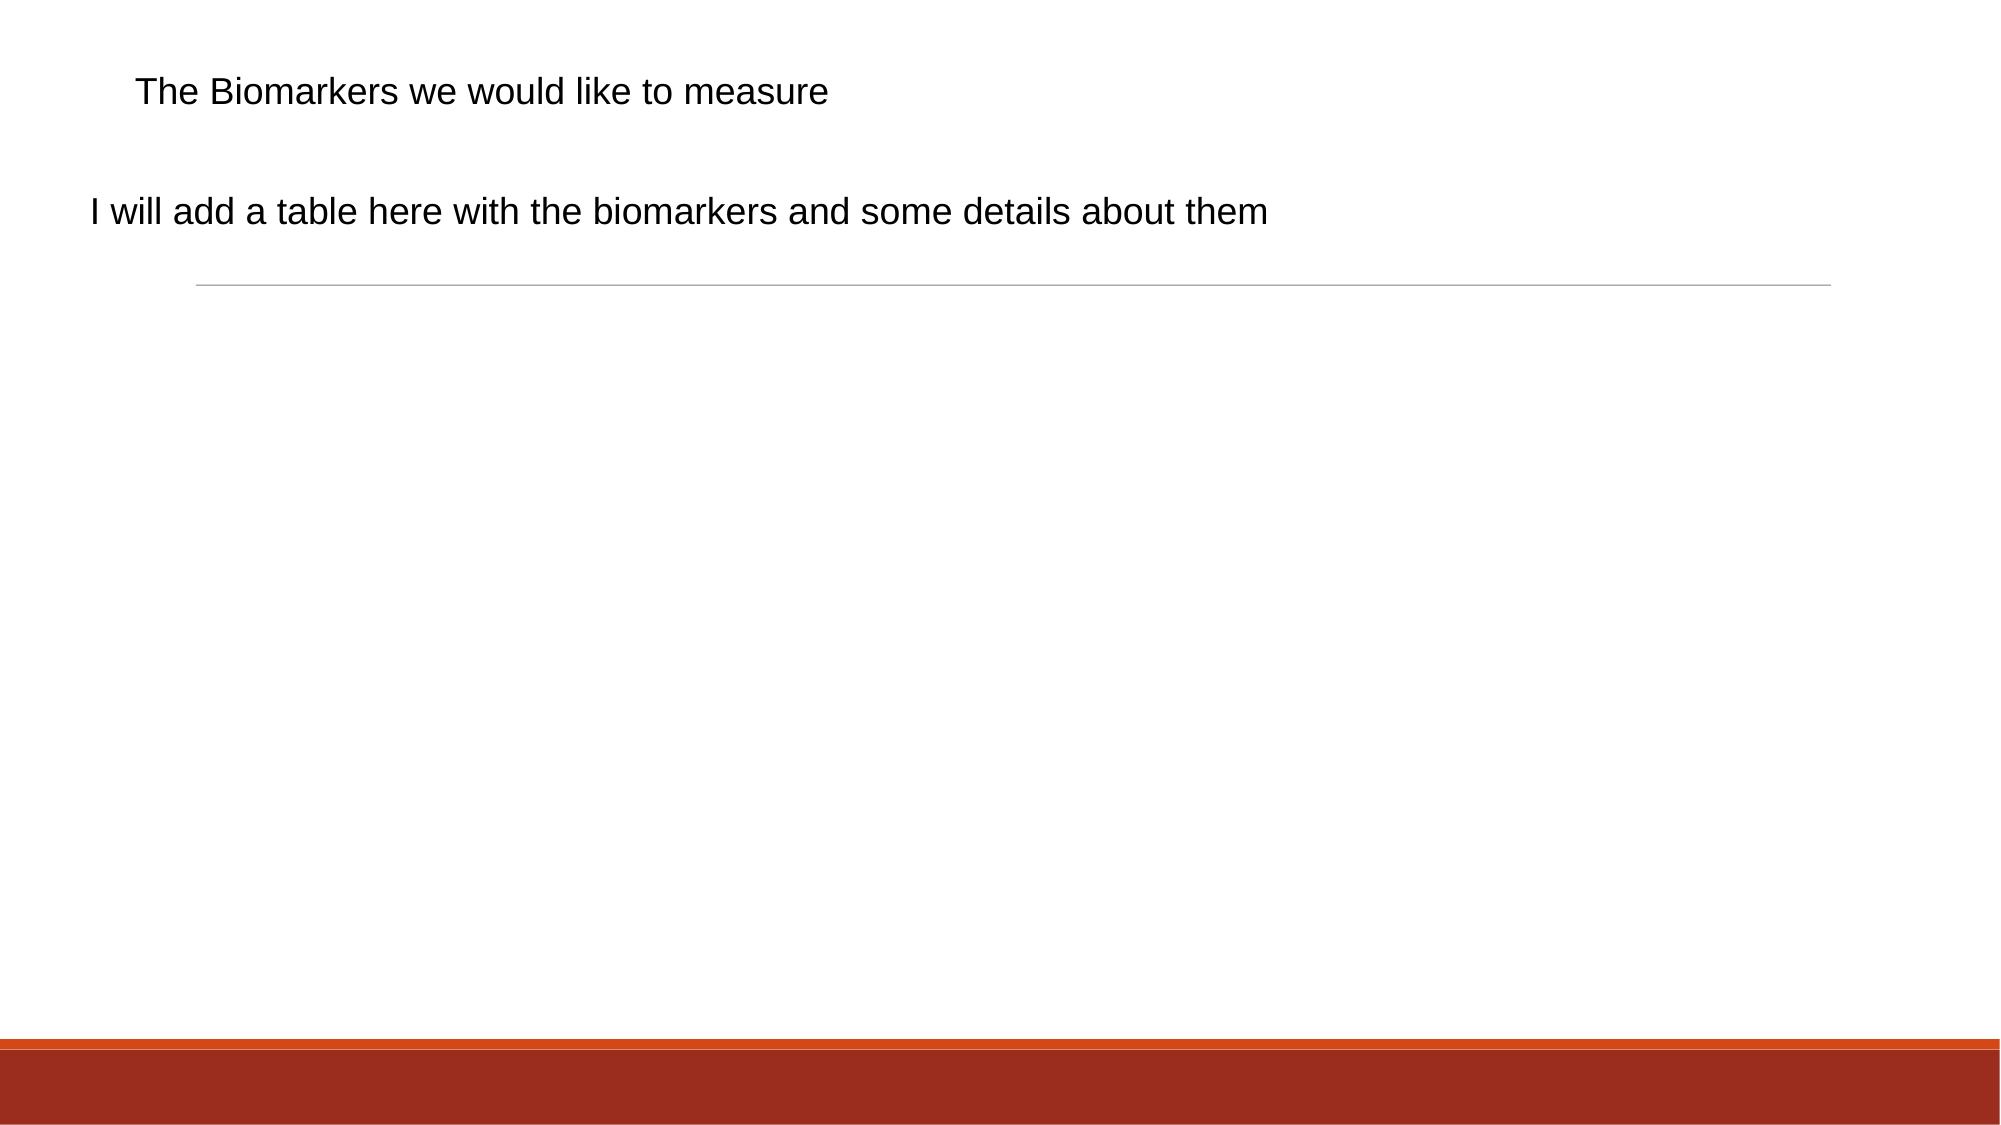

The Biomarkers we would like to measure
I will add a table here with the biomarkers and some details about them